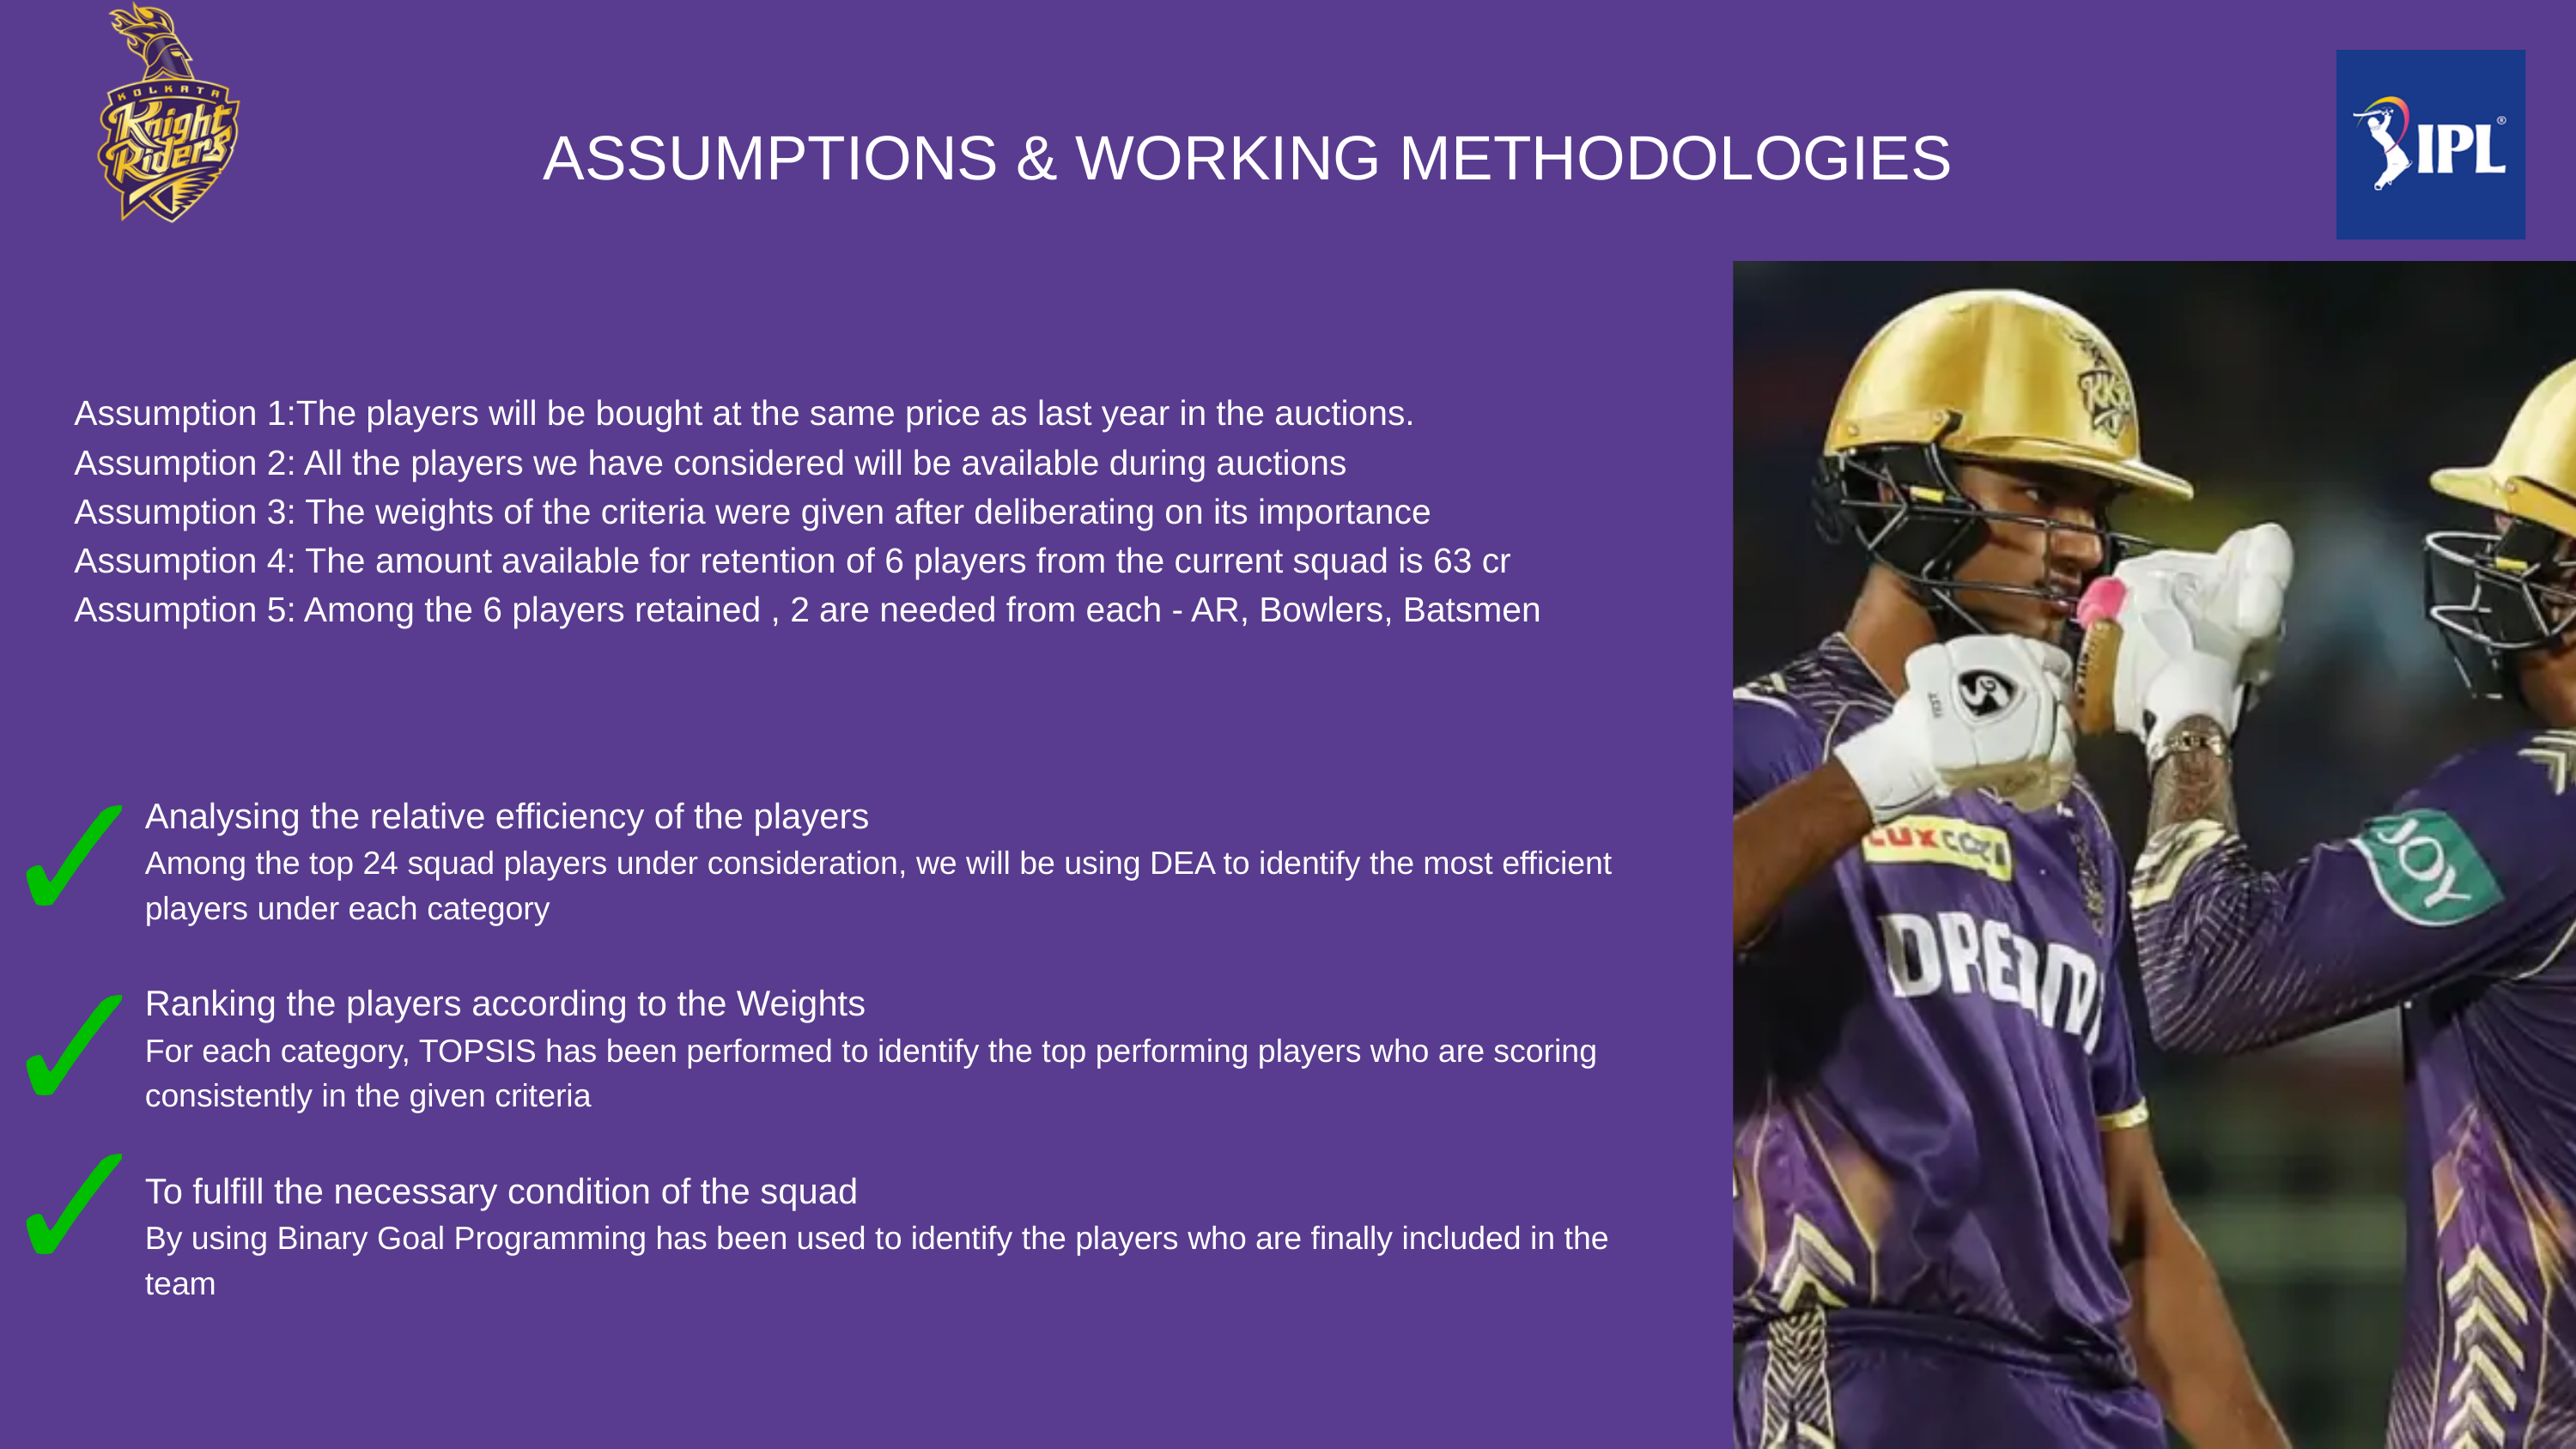

ASSUMPTIONS & WORKING METHODOLOGIES

Assumption 1:The players will be bought at the same price as last year in the auctions.
Assumption 2: All the players we have considered will be available during auctions
Assumption 3: The weights of the criteria were given after deliberating on its importance
Assumption 4: The amount available for retention of 6 players from the current squad is 63 cr
Assumption 5: Among the 6 players retained , 2 are needed from each - AR, Bowlers, Batsmen
Analysing the relative efficiency of the players
Among the top 24 squad players under consideration, we will be using DEA to identify the most efficient players under each category

Ranking the players according to the Weights
For each category, TOPSIS has been performed to identify the top performing players who are scoring consistently in the given criteria

To fulfill the necessary condition of the squad
By using Binary Goal Programming has been used to identify the players who are finally included in the team